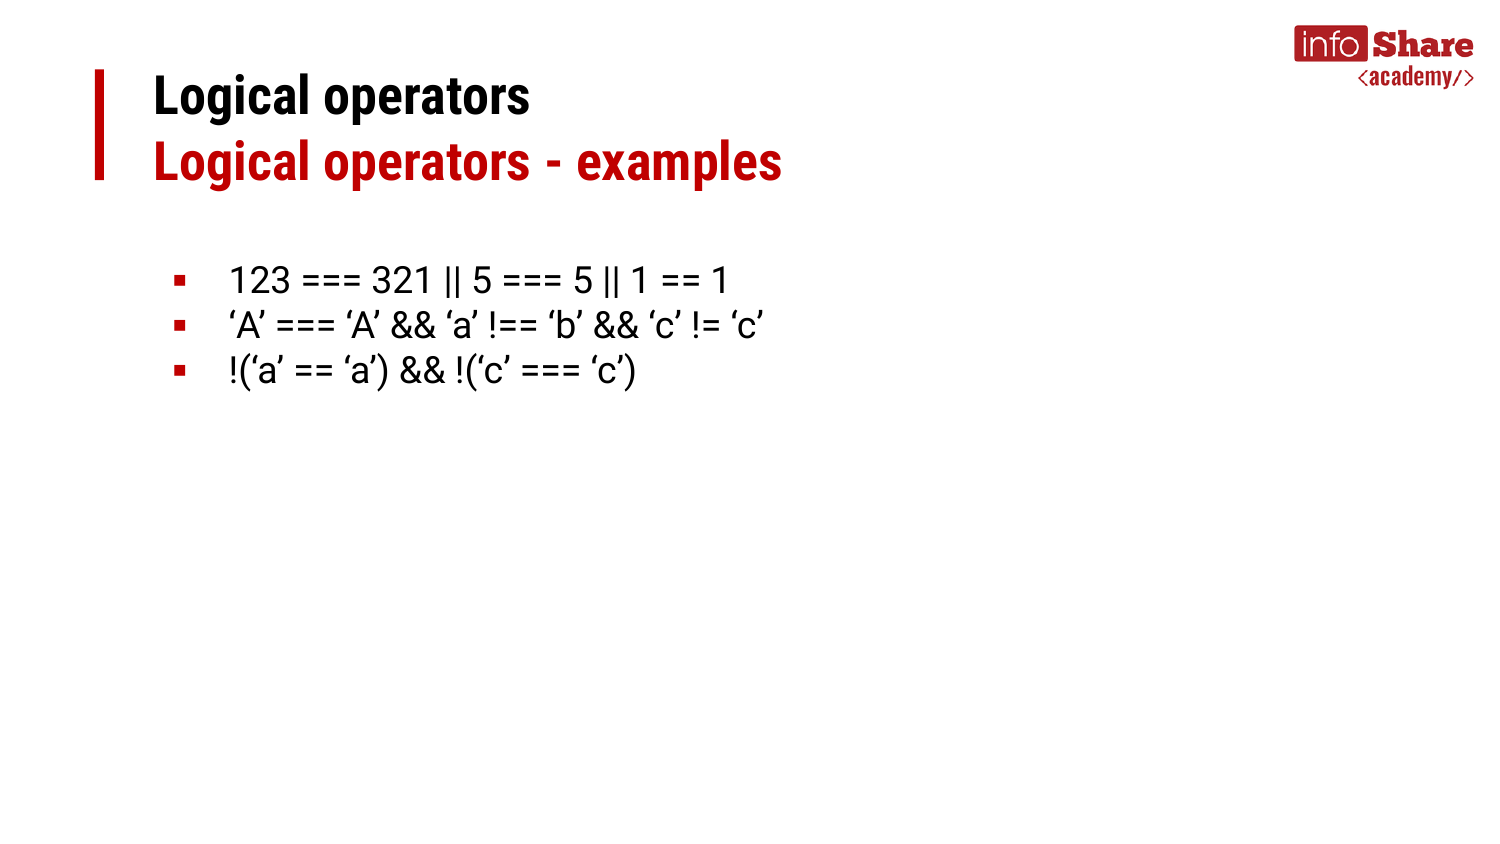

# Logical operators
Logical operators - examples
123 === 321 || 5 === 5 || 1 == 1
‘A’ === ‘A’ && ‘a’ !== ‘b’ && ‘c’ != ‘c’
!(‘a’ == ‘a’) && !(‘c’ === ‘c’)